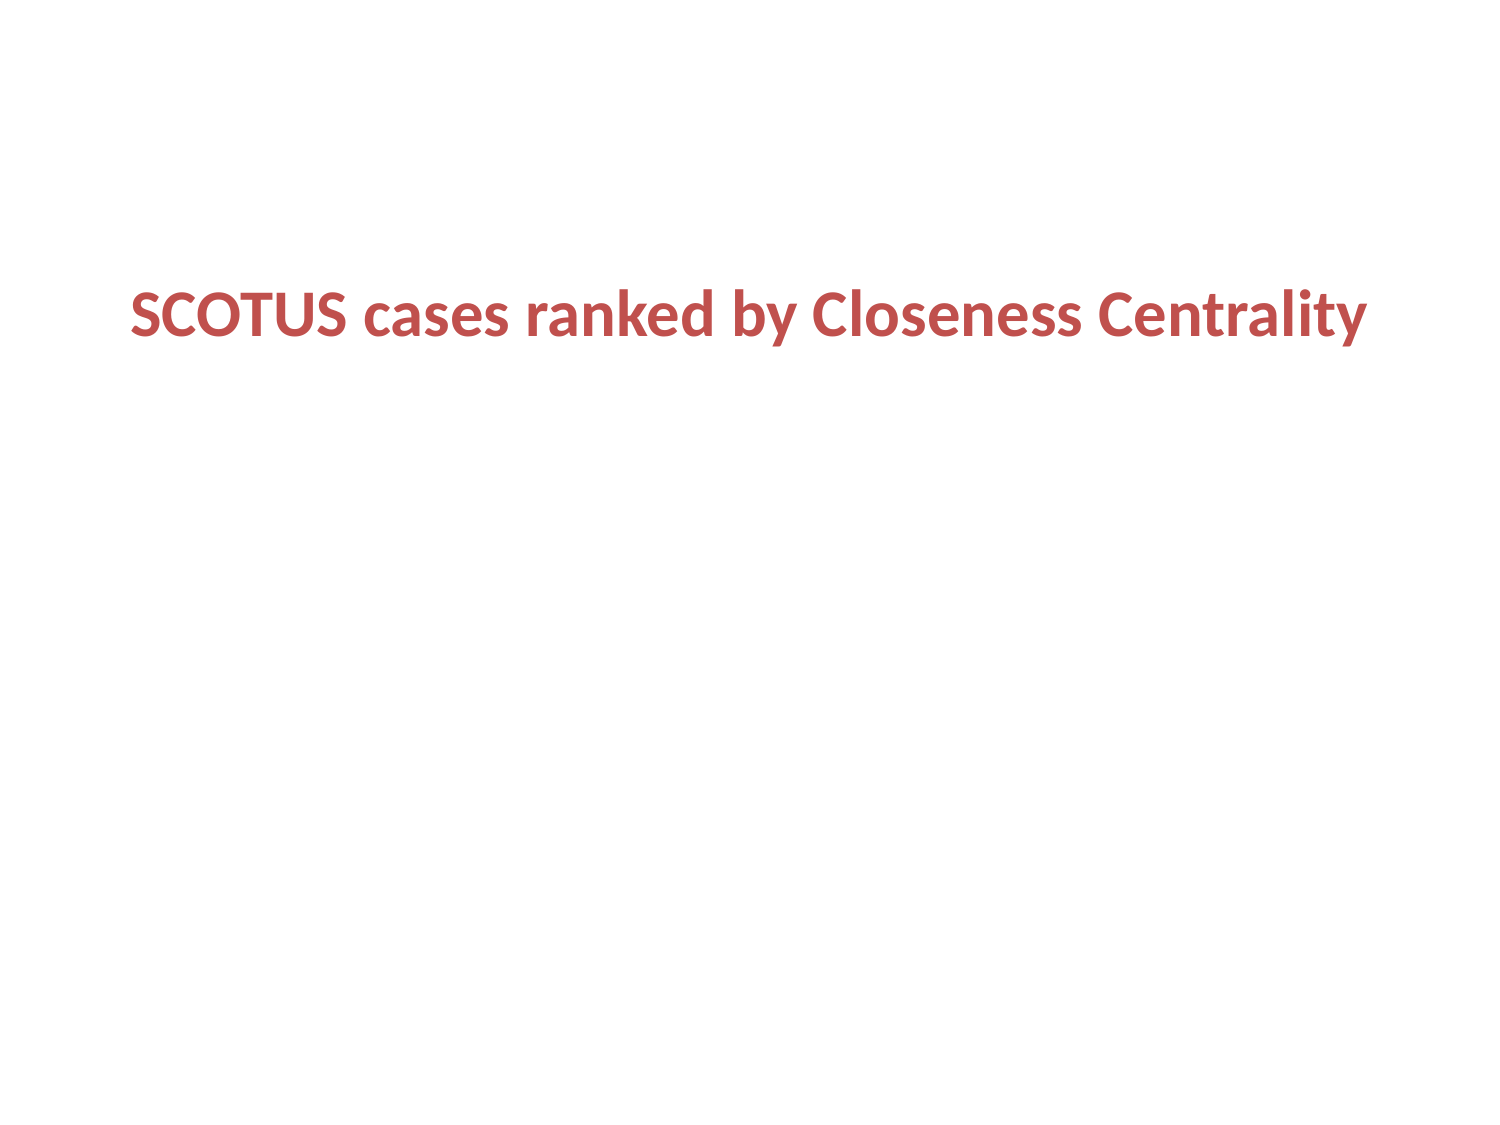

#
SCOTUS cases ranked by Closeness Centrality